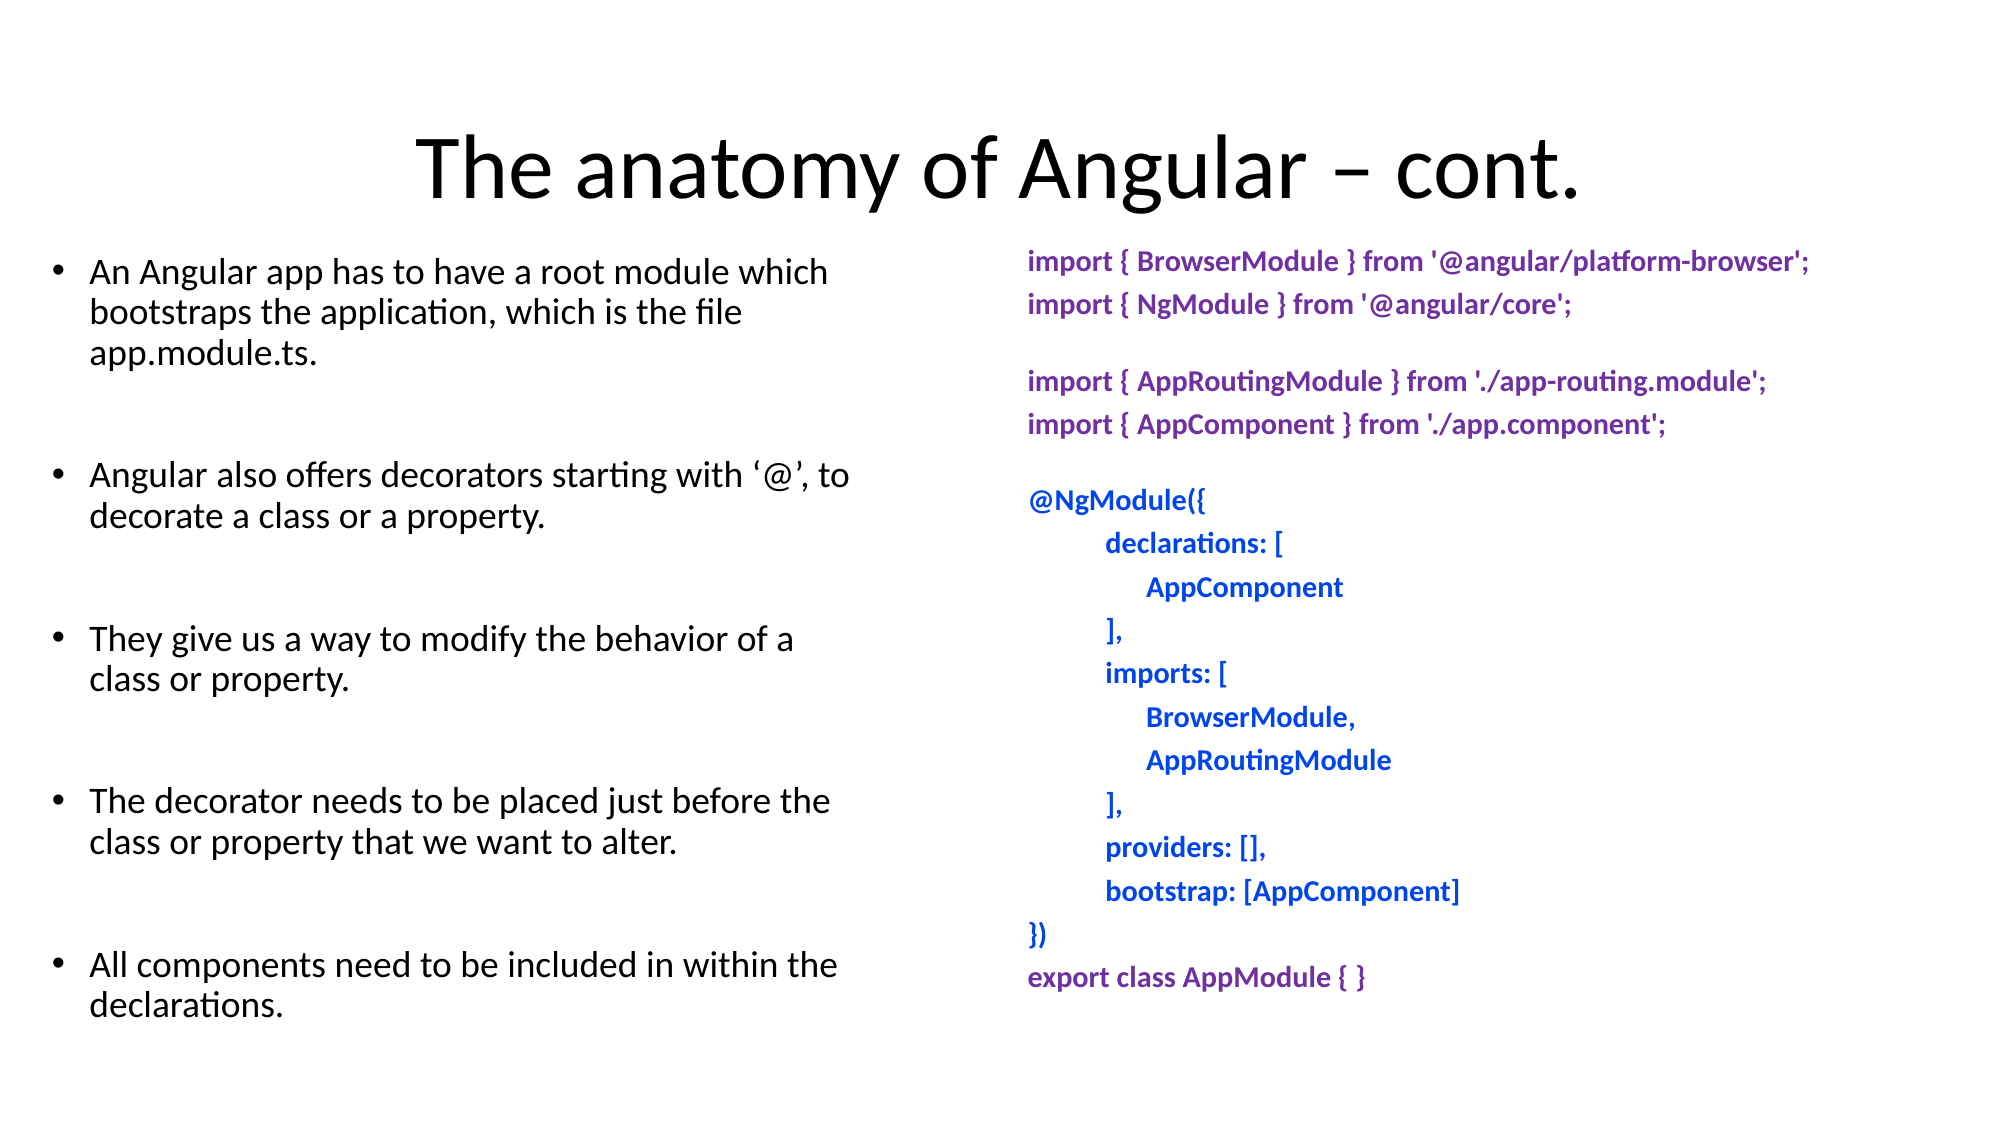

# The anatomy of Angular – cont.

An Angular app has to have a root module which bootstraps the application, which is the file app.module.ts.

Angular also offers decorators starting with ‘@’, to decorate a class or a property.

They give us a way to modify the behavior of a class or property.

The decorator needs to be placed just before the class or property that we want to alter.

All components need to be included in within the declarations.

import { BrowserModule } from '@angular/platform-browser';
import { NgModule } from '@angular/core';
import { AppRoutingModule } from './app-routing.module';
import { AppComponent } from './app.component';
@NgModule({
	declarations: [
	      AppComponent
	],
	imports: [
	      BrowserModule,
	      AppRoutingModule
	],
	providers: [],
	bootstrap: [AppComponent]
})
export class AppModule { }